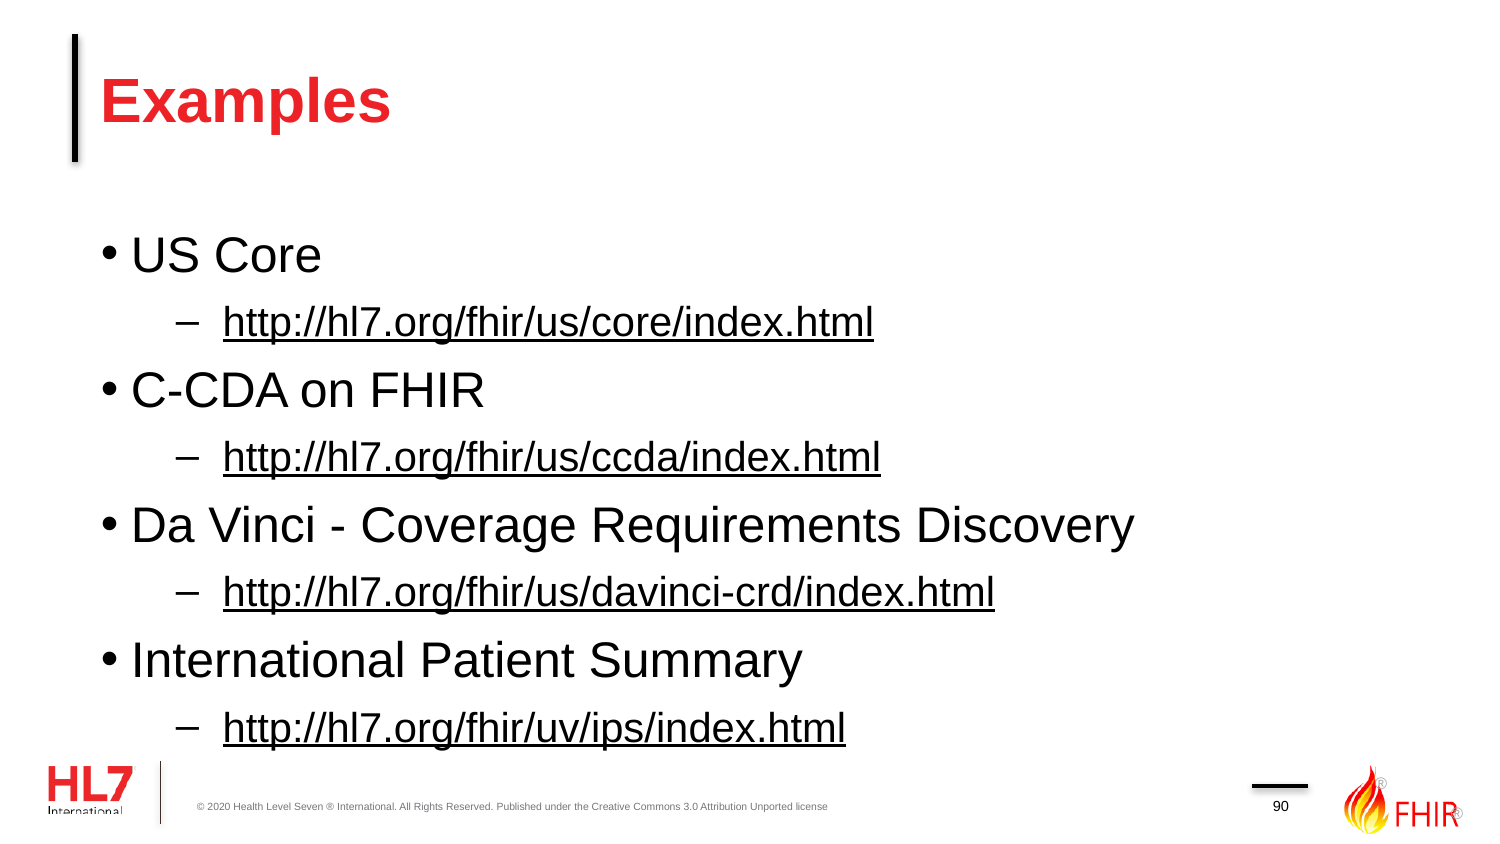

# Examples
US Core
http://hl7.org/fhir/us/core/index.html
C-CDA on FHIR
http://hl7.org/fhir/us/ccda/index.html
Da Vinci - Coverage Requirements Discovery
http://hl7.org/fhir/us/davinci-crd/index.html
International Patient Summary
http://hl7.org/fhir/uv/ips/index.html

90
© 2020 Health Level Seven ® International. All Rights Reserved. Published under the Creative Commons 3.0 Attribution Unported license